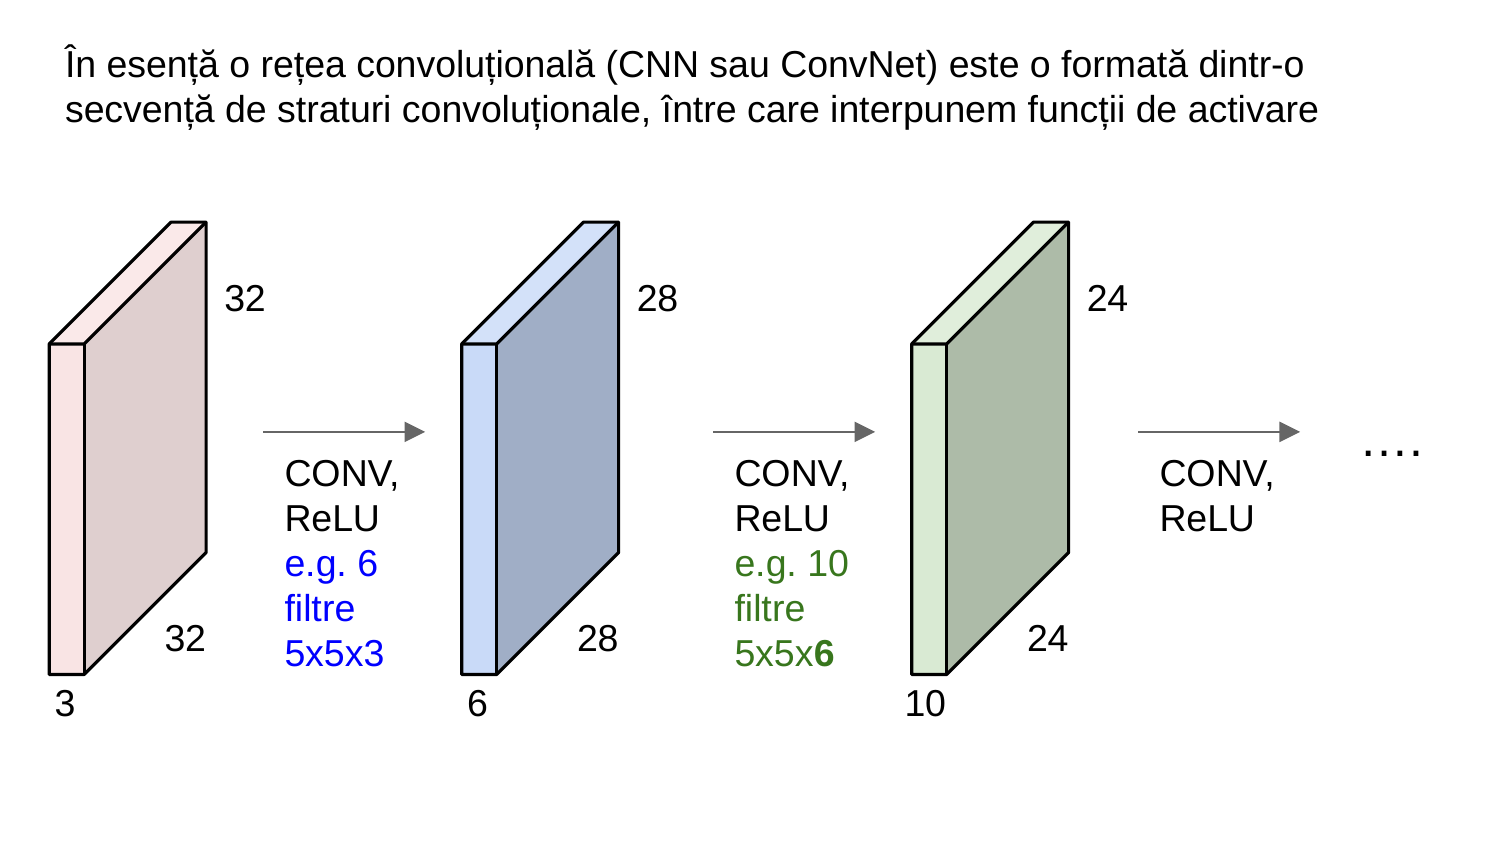

În esență o rețea convoluțională (CNN sau ConvNet) este o formată dintr-o secvență de straturi convoluționale, între care interpunem funcții de activare

32
28
24
….
CONV,
ReLU
e.g. 6 filtre 5x5x3
CONV,
ReLU
e.g. 10 filtre 5x5x6
CONV,
ReLU
32
28
24
3
6
10